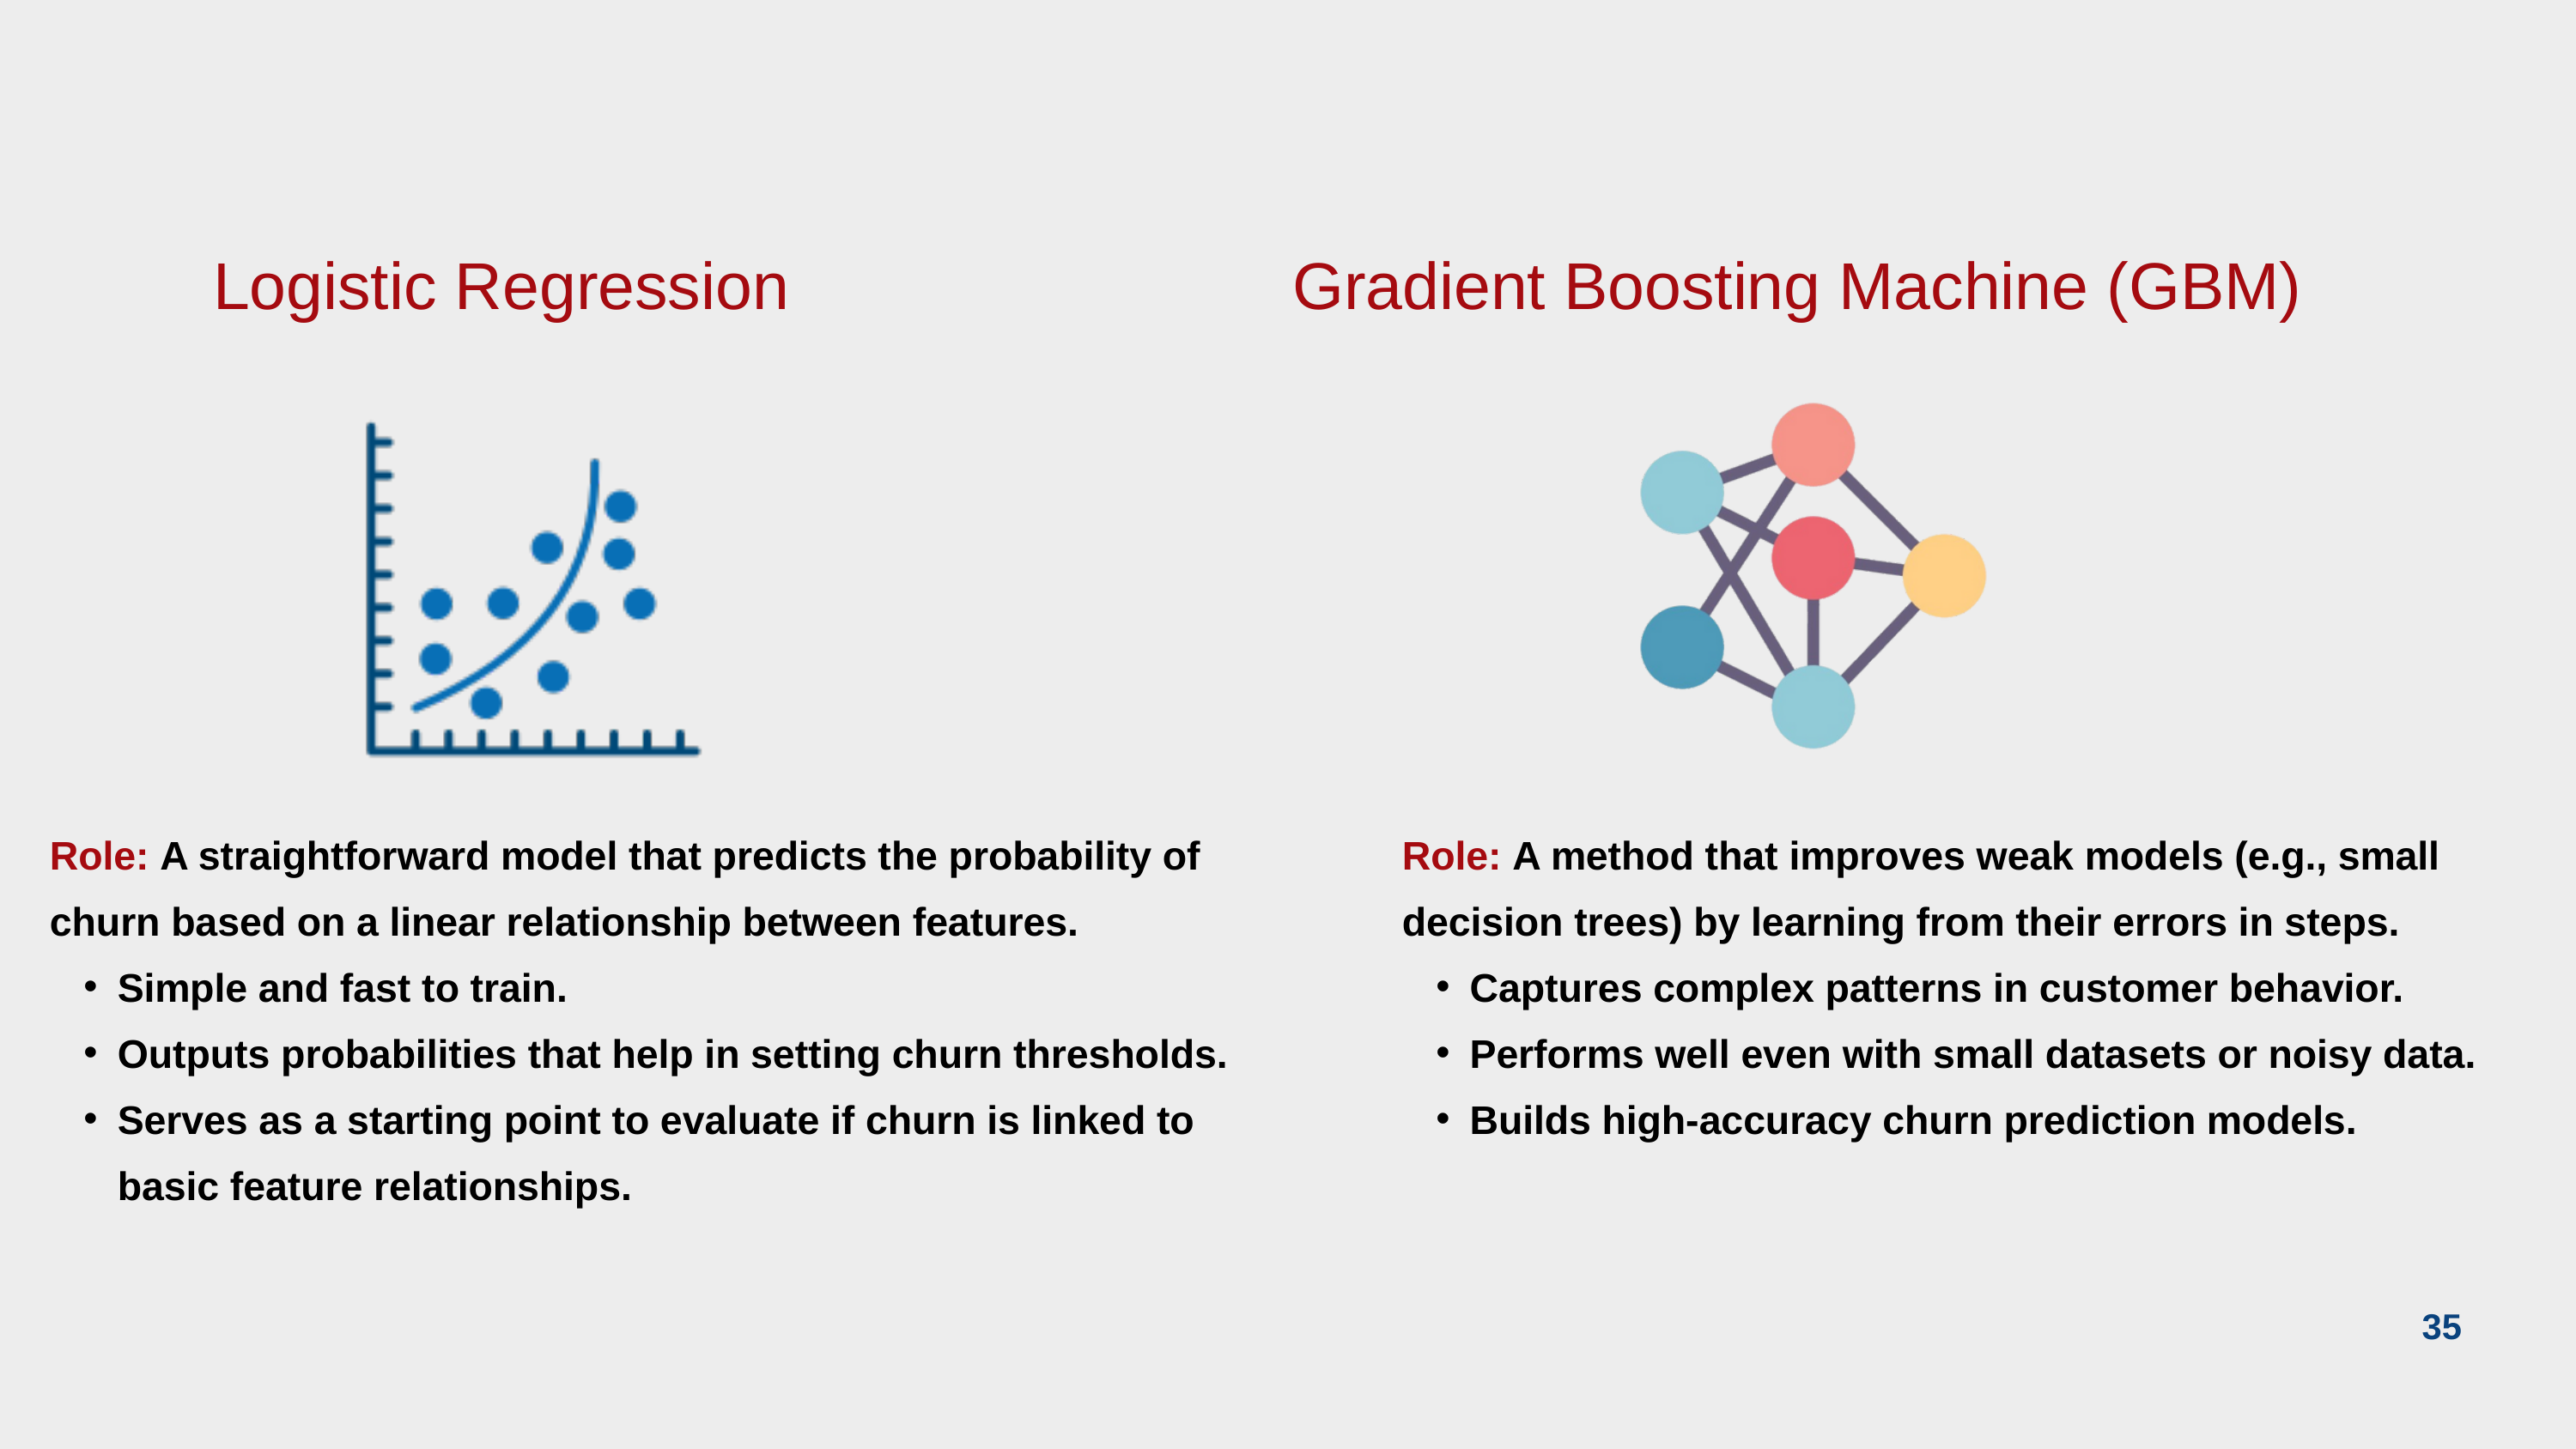

Logistic Regression
Gradient Boosting Machine (GBM)

Role: A straightforward model that predicts the probability of churn based on a linear relationship between features.
Simple and fast to train.
Outputs probabilities that help in setting churn thresholds.
Serves as a starting point to evaluate if churn is linked to basic feature relationships.
Role: A method that improves weak models (e.g., small decision trees) by learning from their errors in steps.
Captures complex patterns in customer behavior.
Performs well even with small datasets or noisy data.
Builds high-accuracy churn prediction models.
35